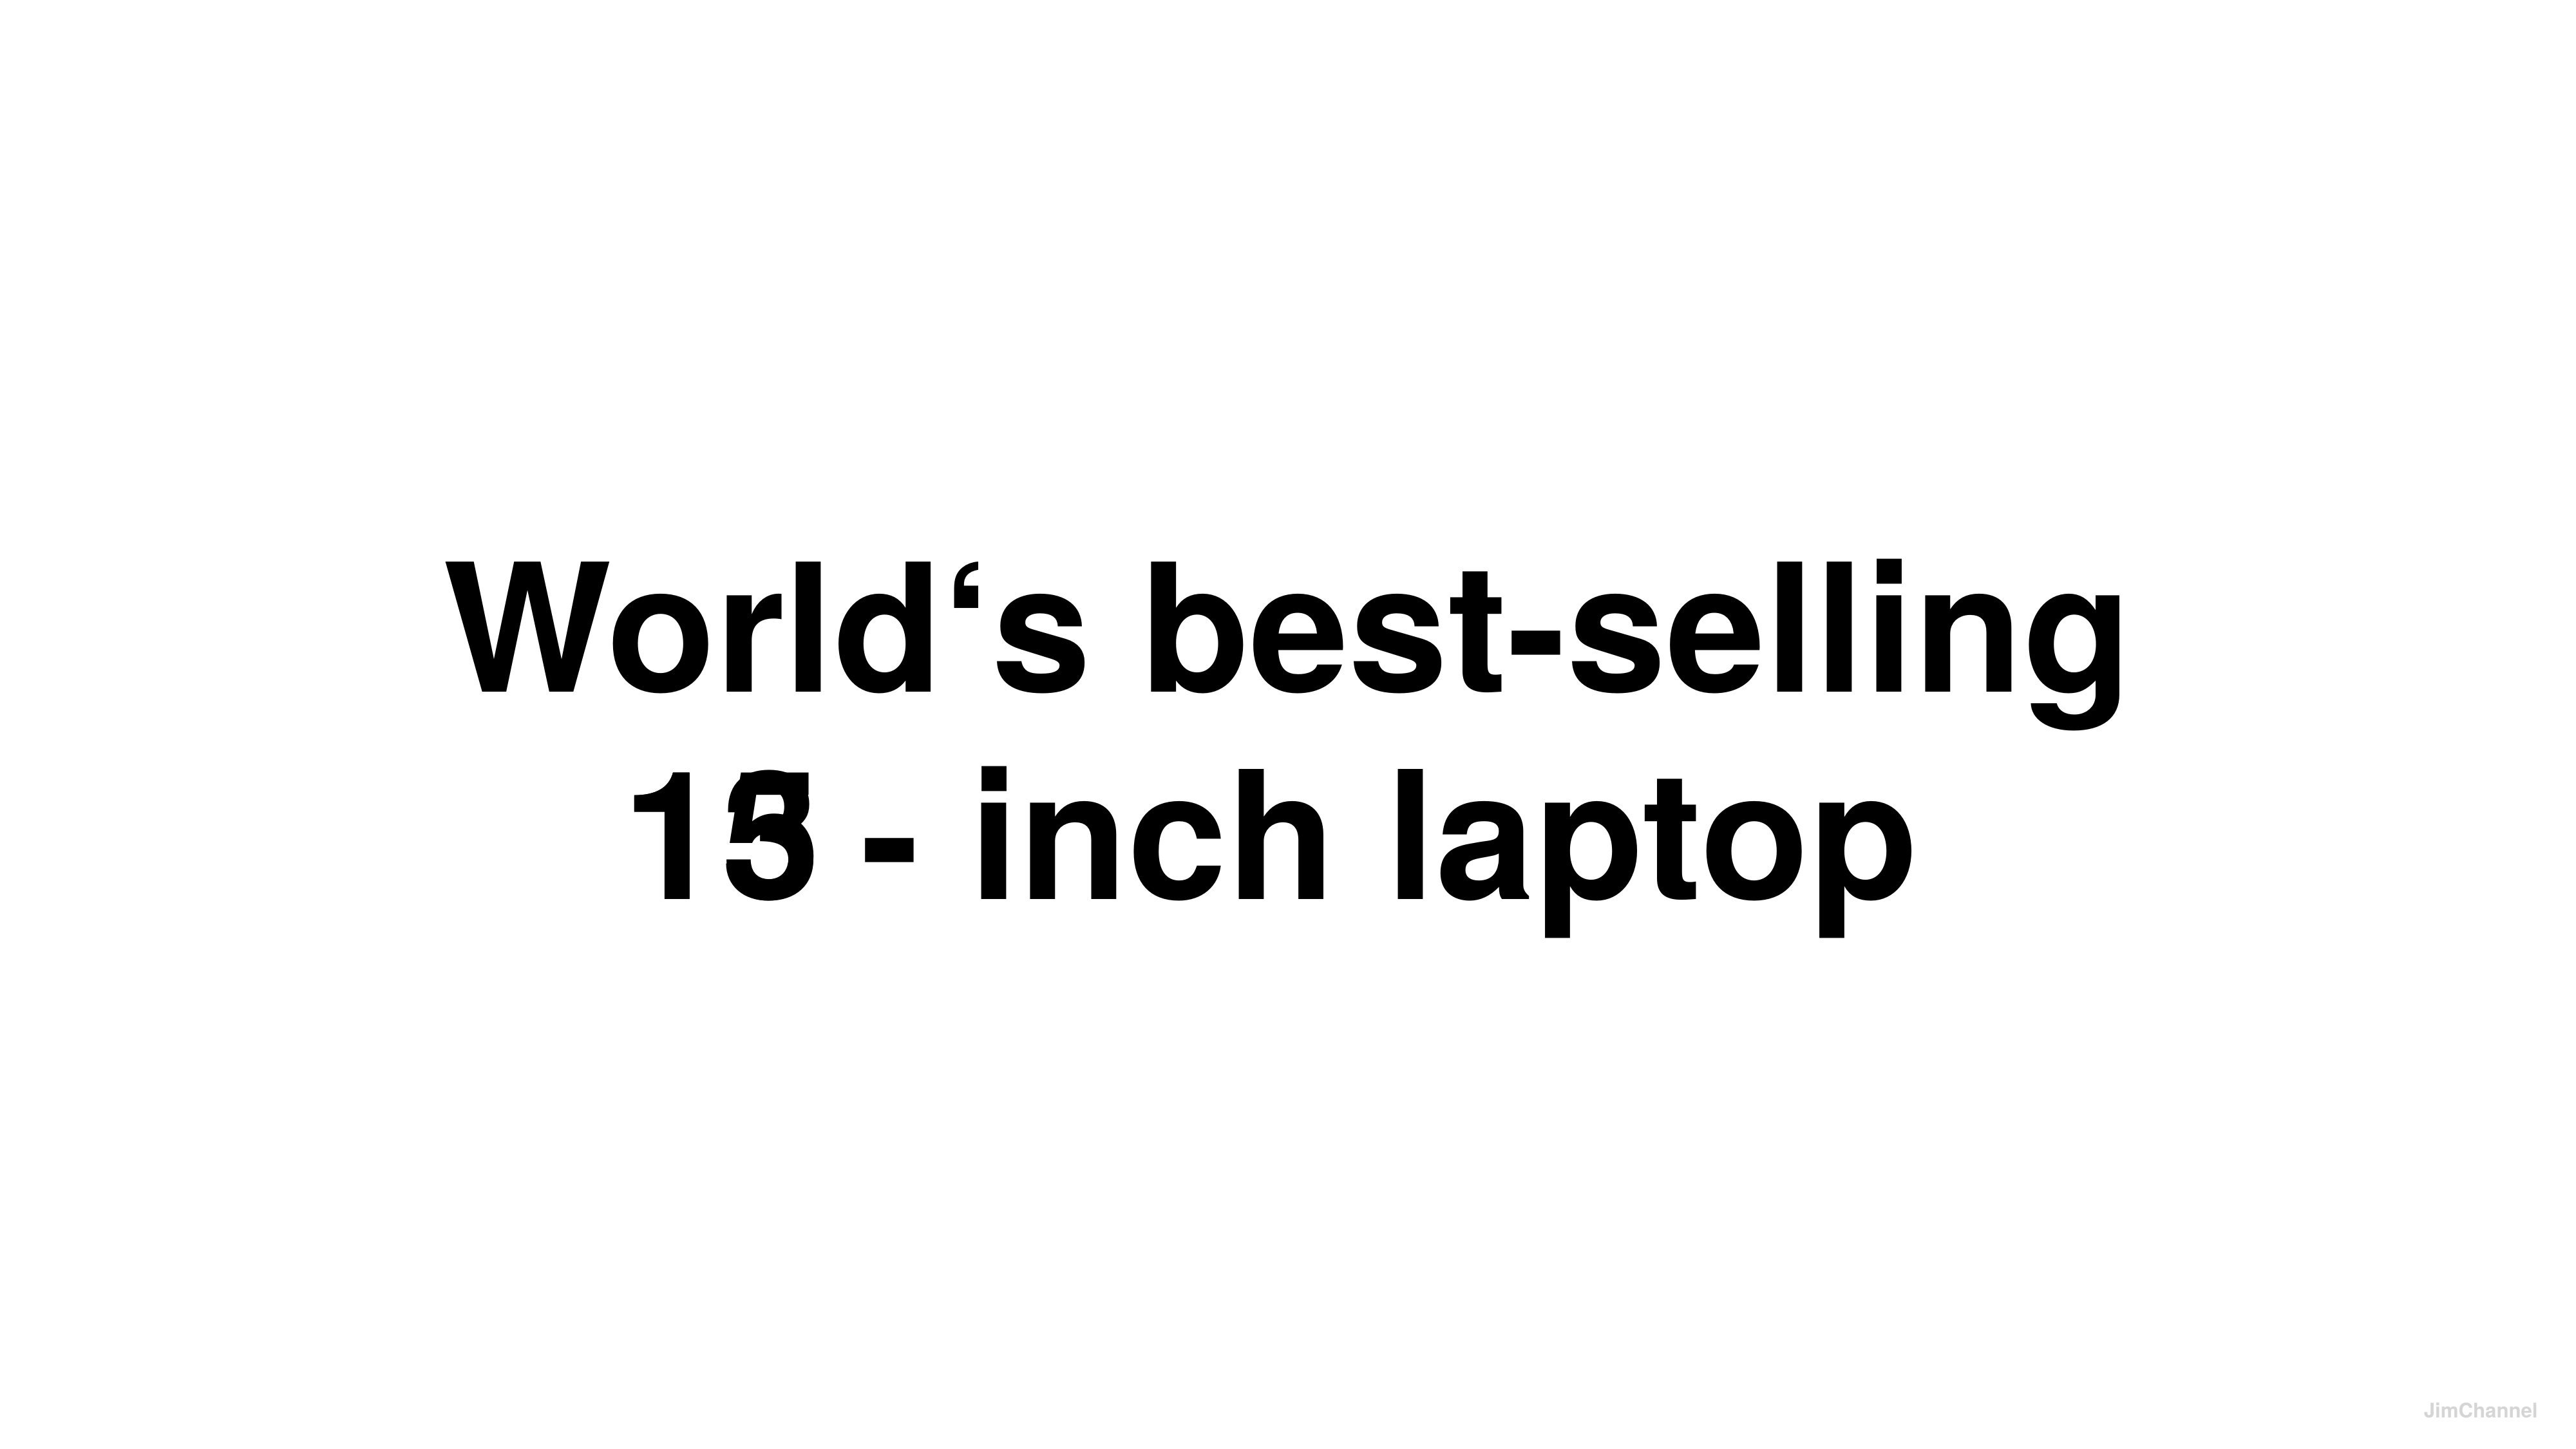

World‘s best-selling
- inch laptop
13
15